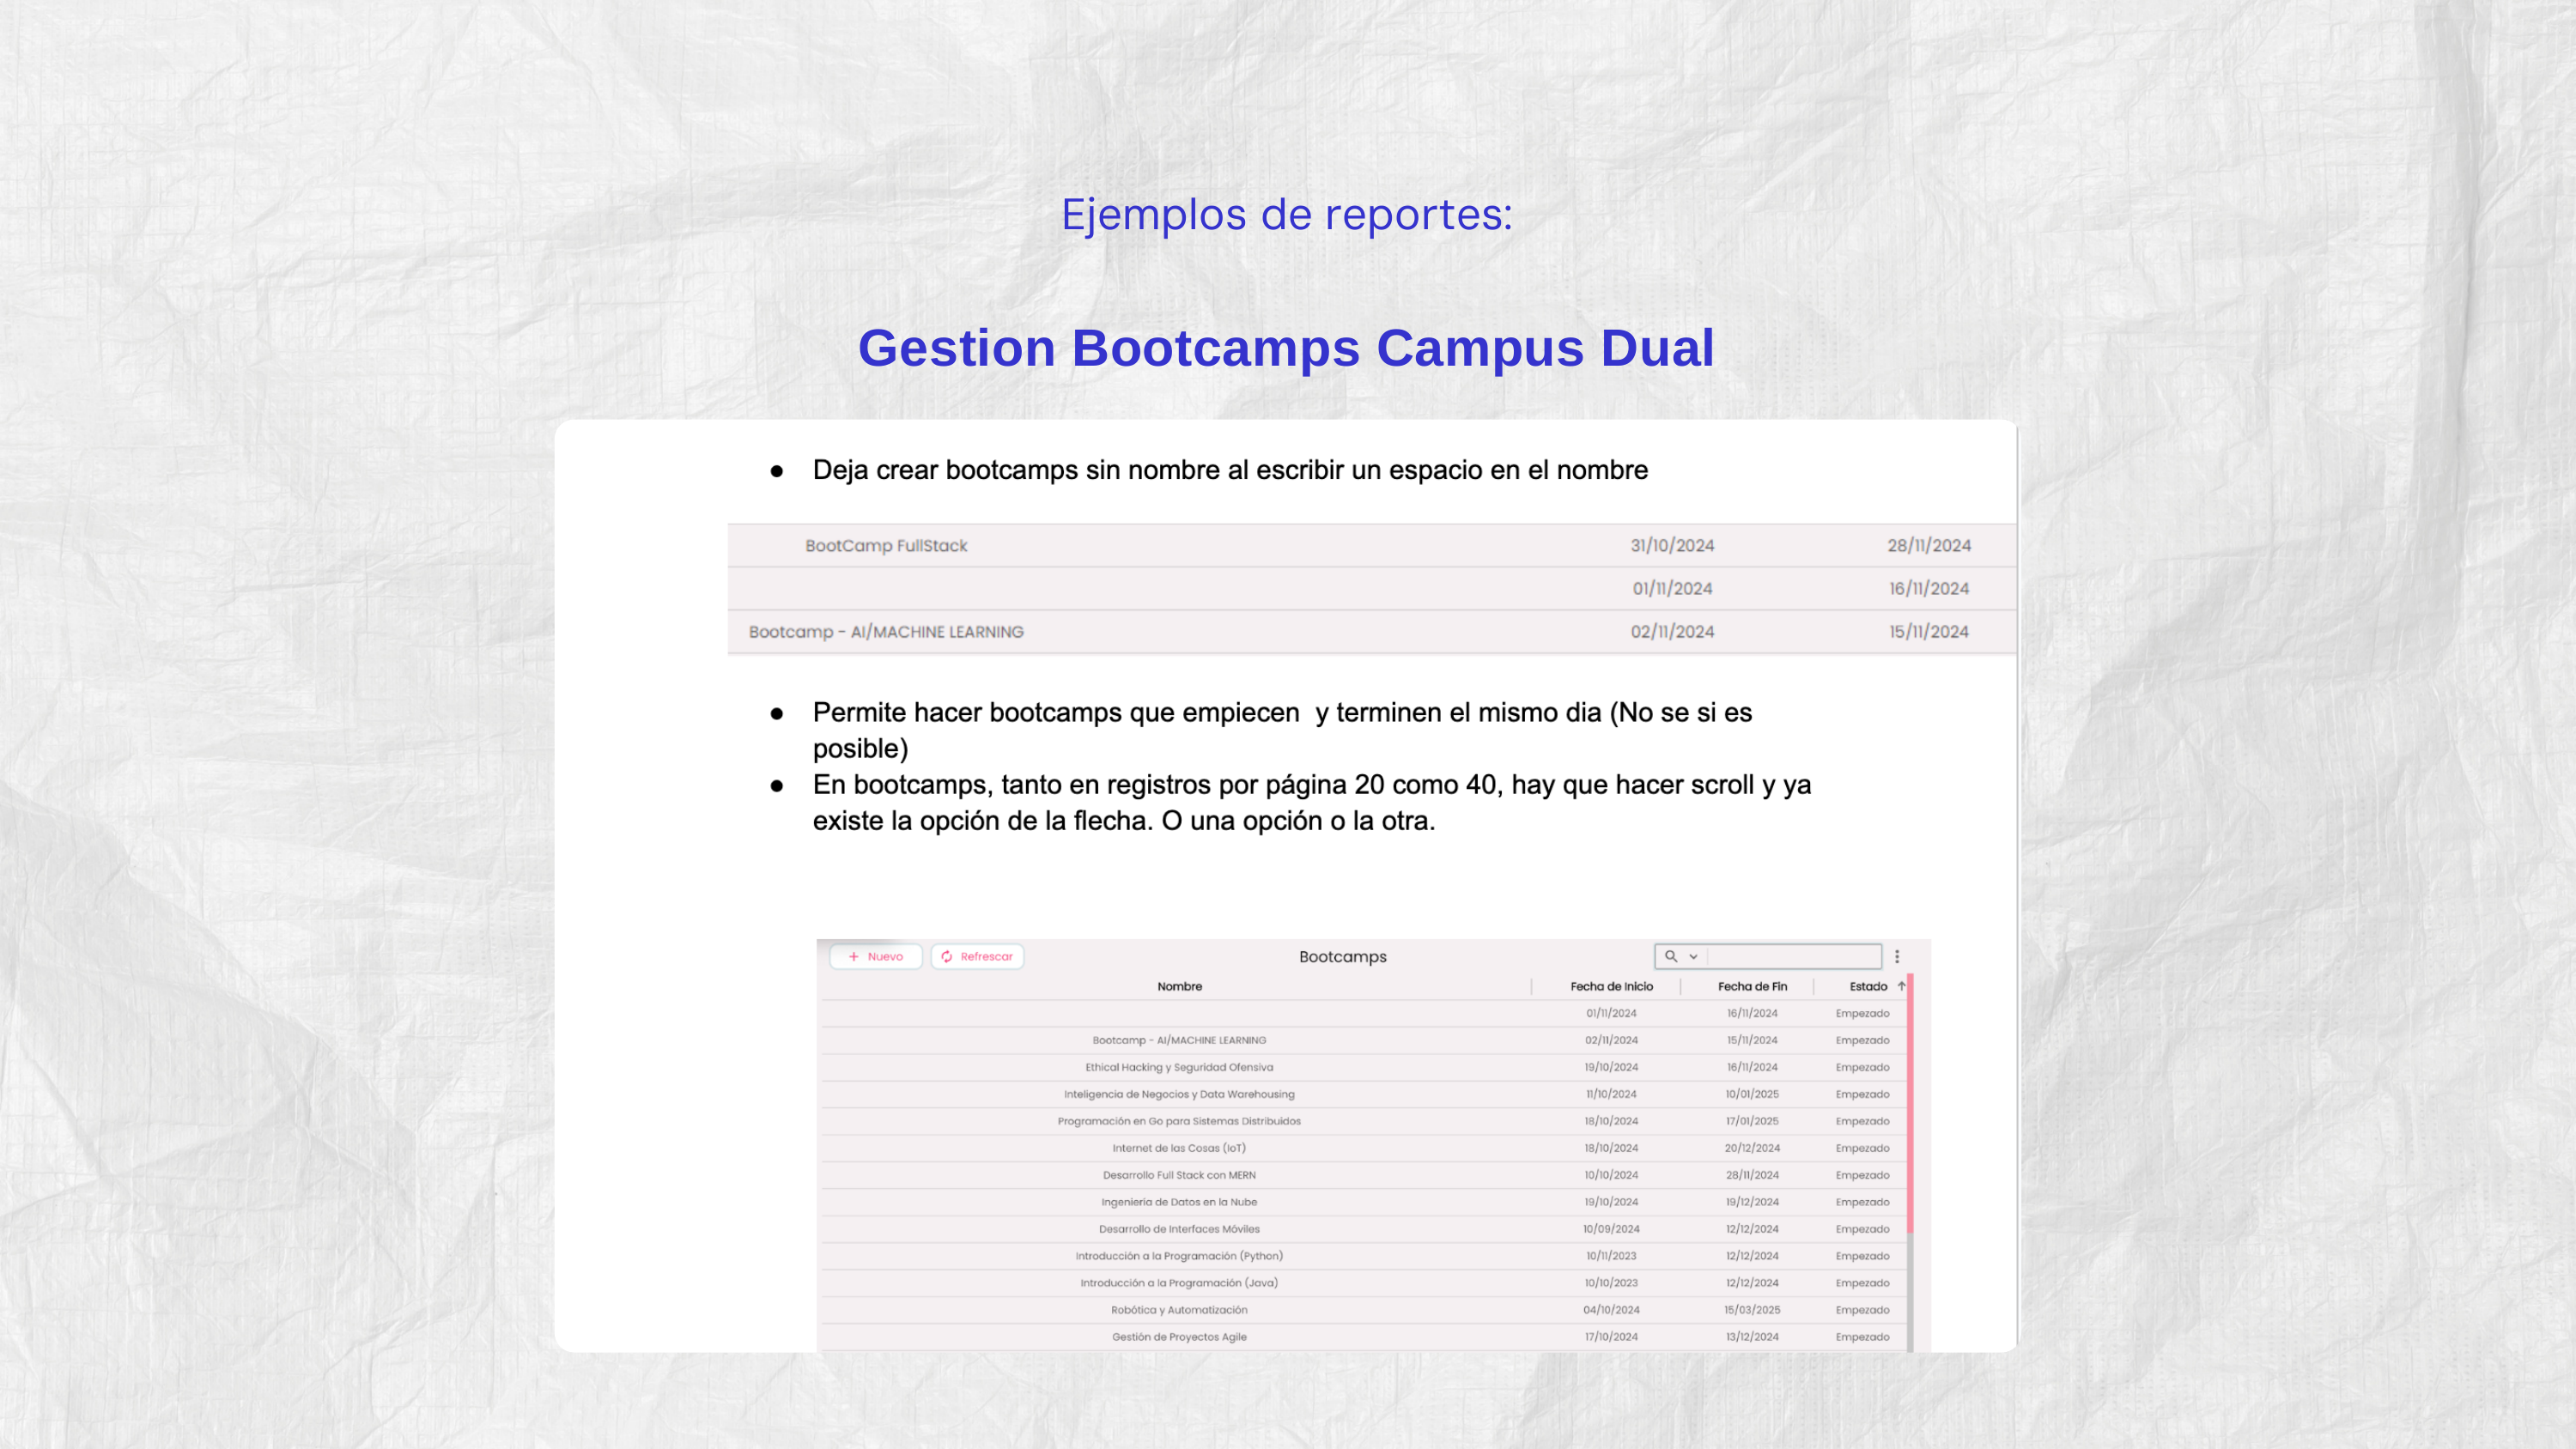

Ejemplos de reportes:
Gestion Bootcamps Campus Dual